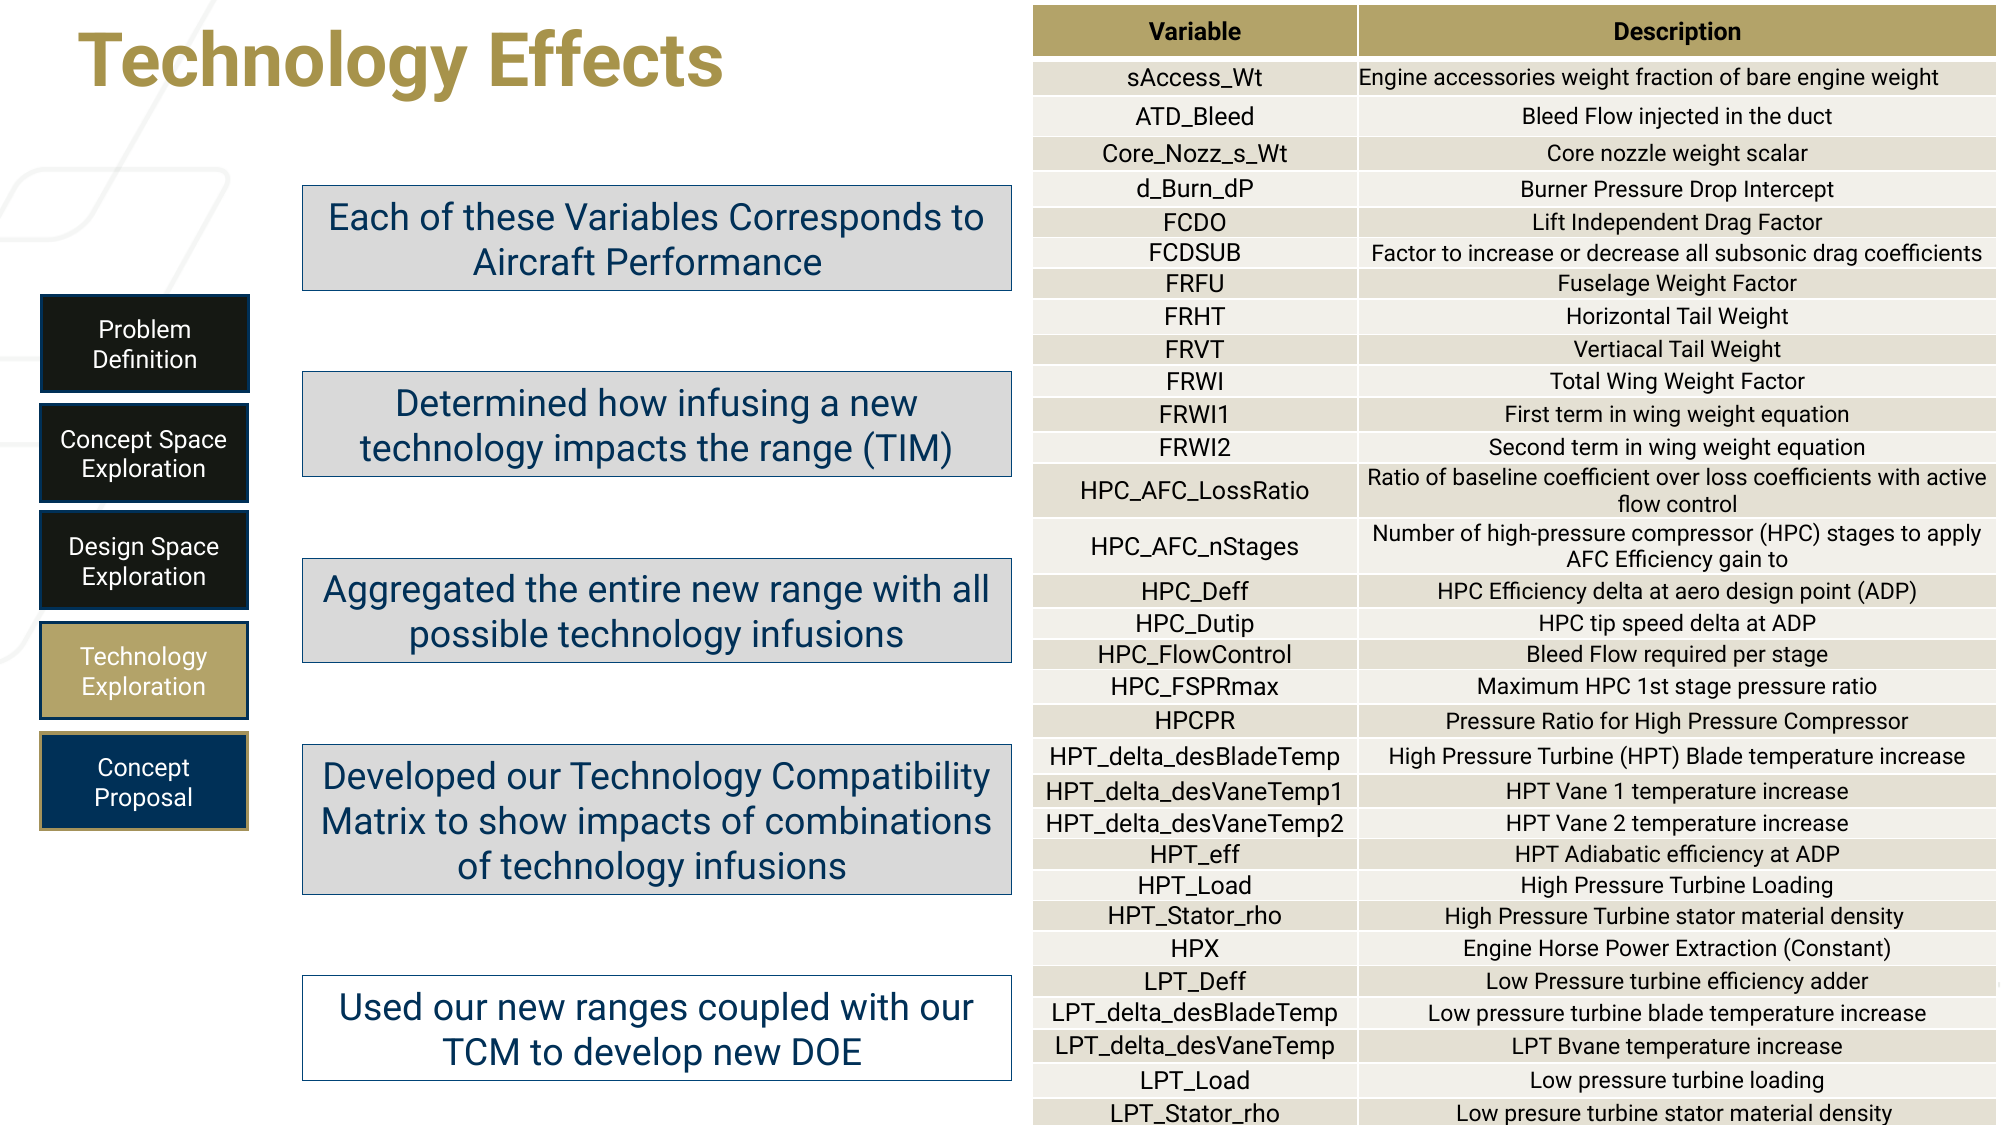

Technology Effects
| Variable | Description |
| --- | --- |
| sAccess\_Wt | Engine accessories weight fraction of bare engine weight |
| ATD\_Bleed | Bleed Flow injected in the duct |
| Core\_Nozz\_s\_Wt | Core nozzle weight scalar |
| d\_Burn\_dP | Burner Pressure Drop Intercept |
| FCDO | Lift Independent Drag Factor |
| FCDSUB | Factor to increase or decrease all subsonic drag coefficients |
| FRFU | Fuselage Weight Factor |
| FRHT | Horizontal Tail Weight |
| FRVT | Vertiacal Tail Weight |
| FRWI | Total Wing Weight Factor |
| FRWI1 | First term in wing weight equation |
| FRWI2 | Second term in wing weight equation |
| HPC\_AFC\_LossRatio | Ratio of baseline coefficient over loss coefficients with active flow control |
| HPC\_AFC\_nStages | Number of high-pressure compressor (HPC) stages to apply AFC Efficiency gain to |
| HPC\_Deff | HPC Efficiency delta at aero design point (ADP) |
| HPC\_Dutip | HPC tip speed delta at ADP |
| HPC\_FlowControl | Bleed Flow required per stage |
| HPC\_FSPRmax | Maximum HPC 1st stage pressure ratio |
| HPCPR | Pressure Ratio for High Pressure Compressor |
| HPT\_delta\_desBladeTemp | High Pressure Turbine (HPT) Blade temperature increase |
| HPT\_delta\_desVaneTemp1 | HPT Vane 1 temperature increase |
| HPT\_delta\_desVaneTemp2 | HPT Vane 2 temperature increase |
| HPT\_eff | HPT Adiabatic efficiency at ADP |
| HPT\_Load | High Pressure Turbine Loading |
| HPT\_Stator\_rho | High Pressure Turbine stator material density |
| HPX | Engine Horse Power Extraction (Constant) |
| LPT\_Deff | Low Pressure turbine efficiency adder |
| LPT\_delta\_desBladeTemp | Low pressure turbine blade temperature increase |
| LPT\_delta\_desVaneTemp | LPT Bvane temperature increase |
| LPT\_Load | Low pressure turbine loading |
| LPT\_Stator\_rho | Low presure turbine stator material density |
Each of these Variables Corresponds to Aircraft Performance
Problem Definition
Concept Space Exploration
Design Space Exploration
Technology Exploration
Concept Proposal
Determined how infusing a new technology impacts the range (TIM)
Aggregated the entire new range with all possible technology infusions
Developed our Technology Compatibility Matrix to show impacts of combinations of technology infusions
Used our new ranges coupled with our TCM to develop new DOE